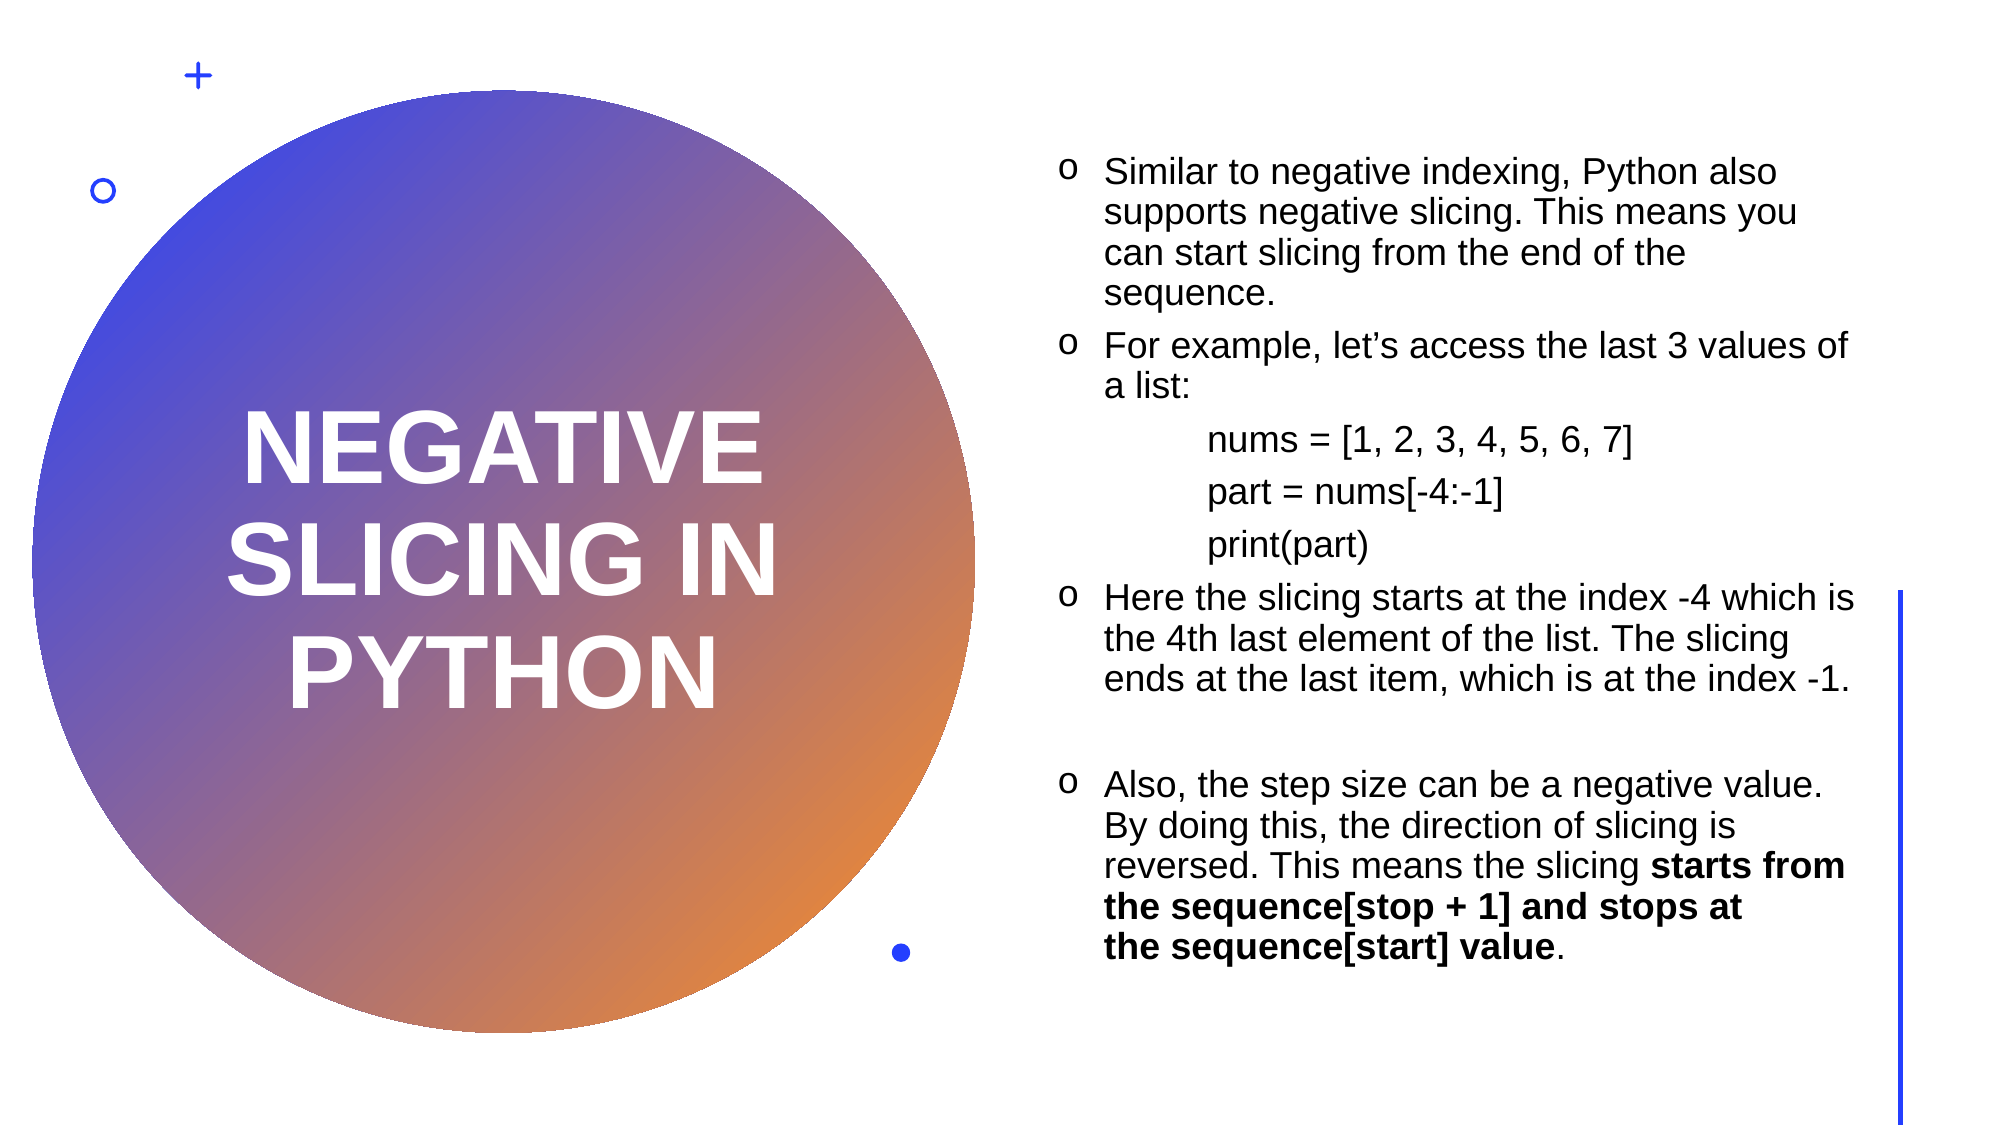

Similar to negative indexing, Python also supports negative slicing. This means you can start slicing from the end of the sequence.
For example, let’s access the last 3 values of a list:
	nums = [1, 2, 3, 4, 5, 6, 7]
	part = nums[-4:-1]
	print(part)
Here the slicing starts at the index -4 which is the 4th last element of the list. The slicing ends at the last item, which is at the index -1.

Also, the step size can be a negative value. By doing this, the direction of slicing is reversed. This means the slicing starts from the sequence[stop + 1] and stops at the sequence[start] value.

# Negative Slicing in Python